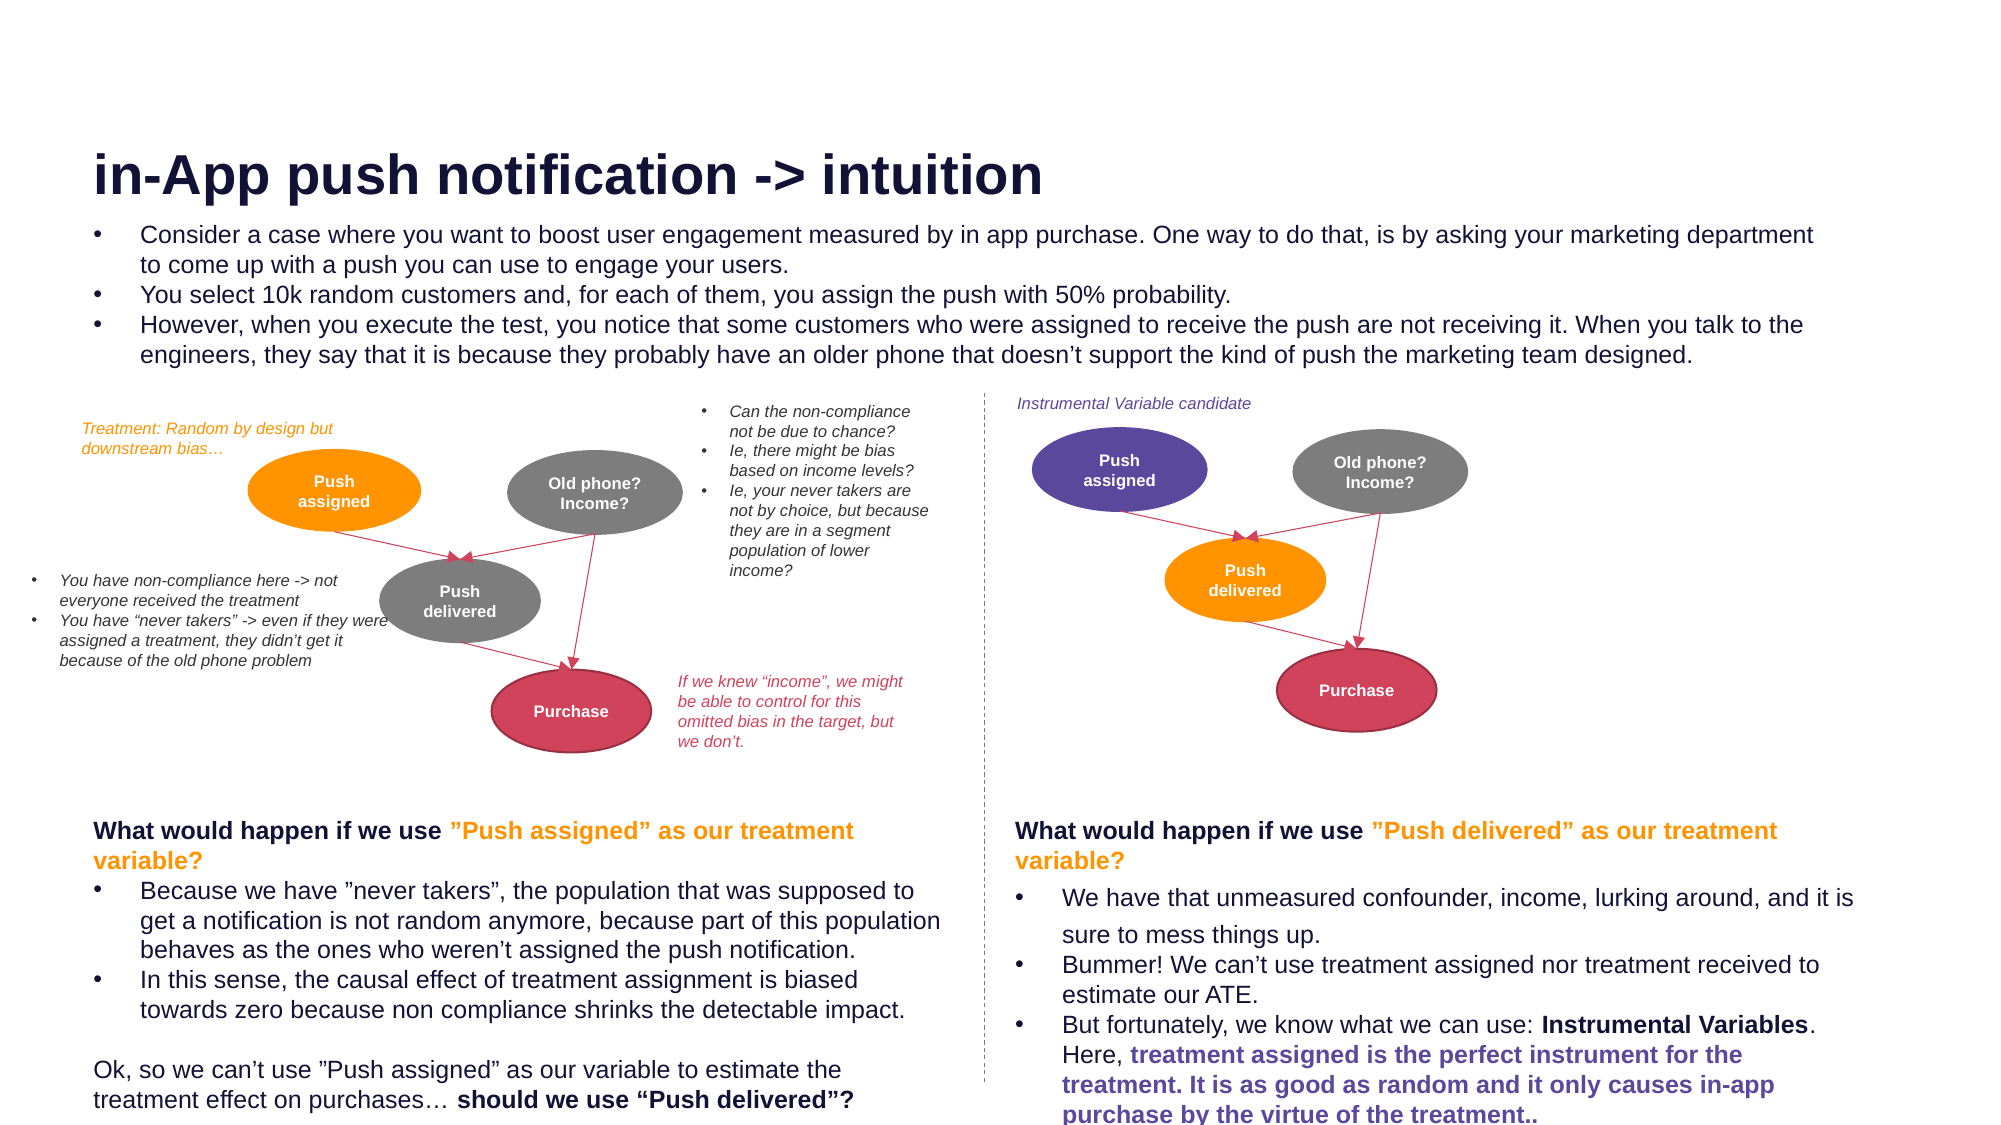

in-App push notification -> intuition
Consider a case where you want to boost user engagement measured by in app purchase. One way to do that, is by asking your marketing department to come up with a push you can use to engage your users.
You select 10k random customers and, for each of them, you assign the push with 50% probability.
However, when you execute the test, you notice that some customers who were assigned to receive the push are not receiving it. When you talk to the engineers, they say that it is because they probably have an older phone that doesn’t support the kind of push the marketing team designed.
Instrumental Variable candidate
Can the non-compliance not be due to chance?
Ie, there might be bias based on income levels?
Ie, your never takers are not by choice, but because they are in a segment population of lower income?
Treatment: Random by design but downstream bias…
Push assigned
Old phone? Income?
Push delivered
Purchase
Push assigned
Old phone? Income?
Push delivered
Purchase
You have non-compliance here -> not everyone received the treatment
You have “never takers” -> even if they were assigned a treatment, they didn’t get it because of the old phone problem
If we knew “income”, we might be able to control for this omitted bias in the target, but we don’t.
What would happen if we use ”Push assigned” as our treatment variable?
Because we have ”never takers”, the population that was supposed to get a notification is not random anymore, because part of this population behaves as the ones who weren’t assigned the push notification.
In this sense, the causal effect of treatment assignment is biased towards zero because non compliance shrinks the detectable impact.

Ok, so we can’t use ”Push assigned” as our variable to estimate the treatment effect on purchases… should we use “Push delivered”?
What would happen if we use ”Push delivered” as our treatment variable?
We have that unmeasured confounder, income, lurking around, and it is sure to mess things up.
Bummer! We can’t use treatment assigned nor treatment received to estimate our ATE.
But fortunately, we know what we can use: Instrumental Variables. Here, treatment assigned is the perfect instrument for the treatment. It is as good as random and it only causes in-app purchase by the virtue of the treatment..